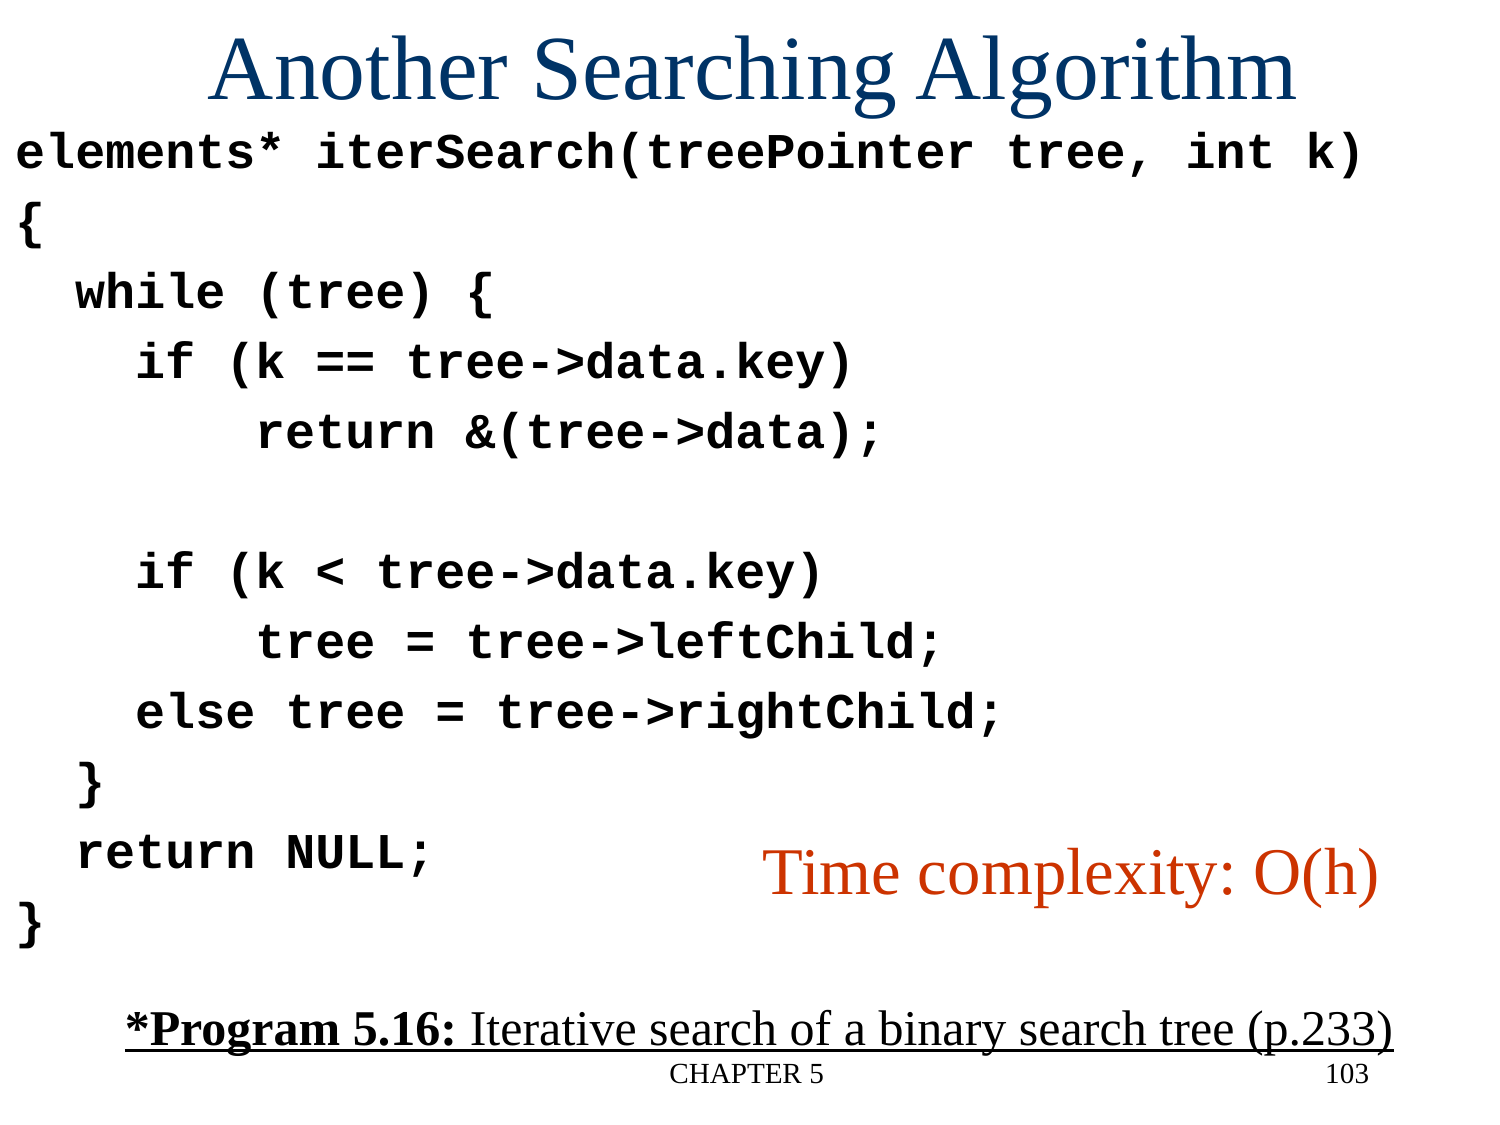

Another Searching Algorithm
elements* iterSearch(treePointer tree, int k)
{
  while (tree) {
    if (k == tree->data.key)
        return &(tree->data);

    if (k < tree->data.key)
        tree = tree->leftChild;
    else tree = tree->rightChild;
  }
  return NULL;
}
Time complexity: O(h)
*Program 5.16: Iterative search of a binary search tree (p.233)
CHAPTER 5
103